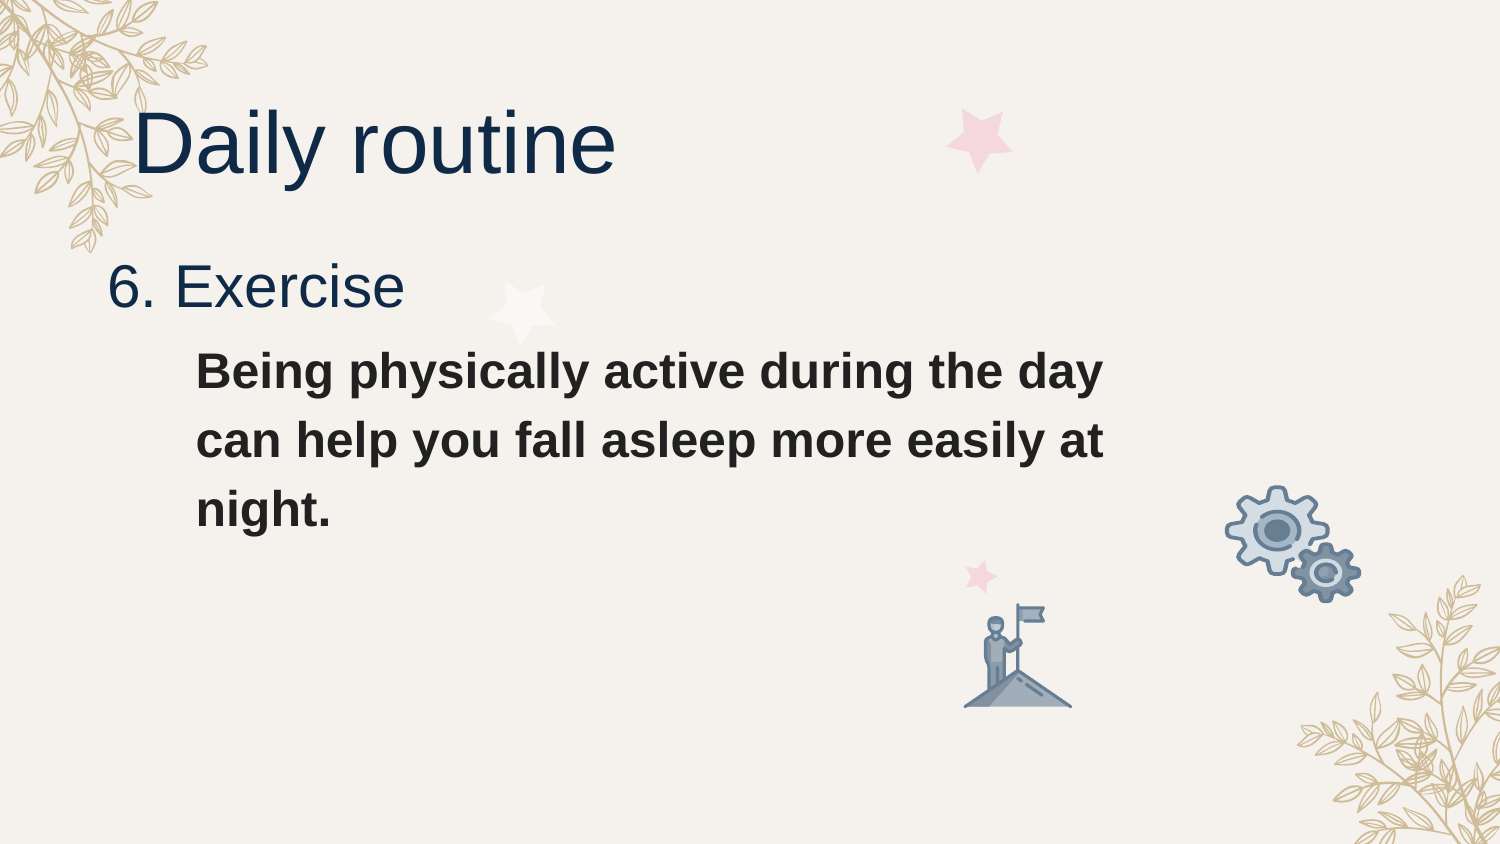

Daily routine

6. Exercise

Being physically active during the day can help you fall asleep more easily at night.